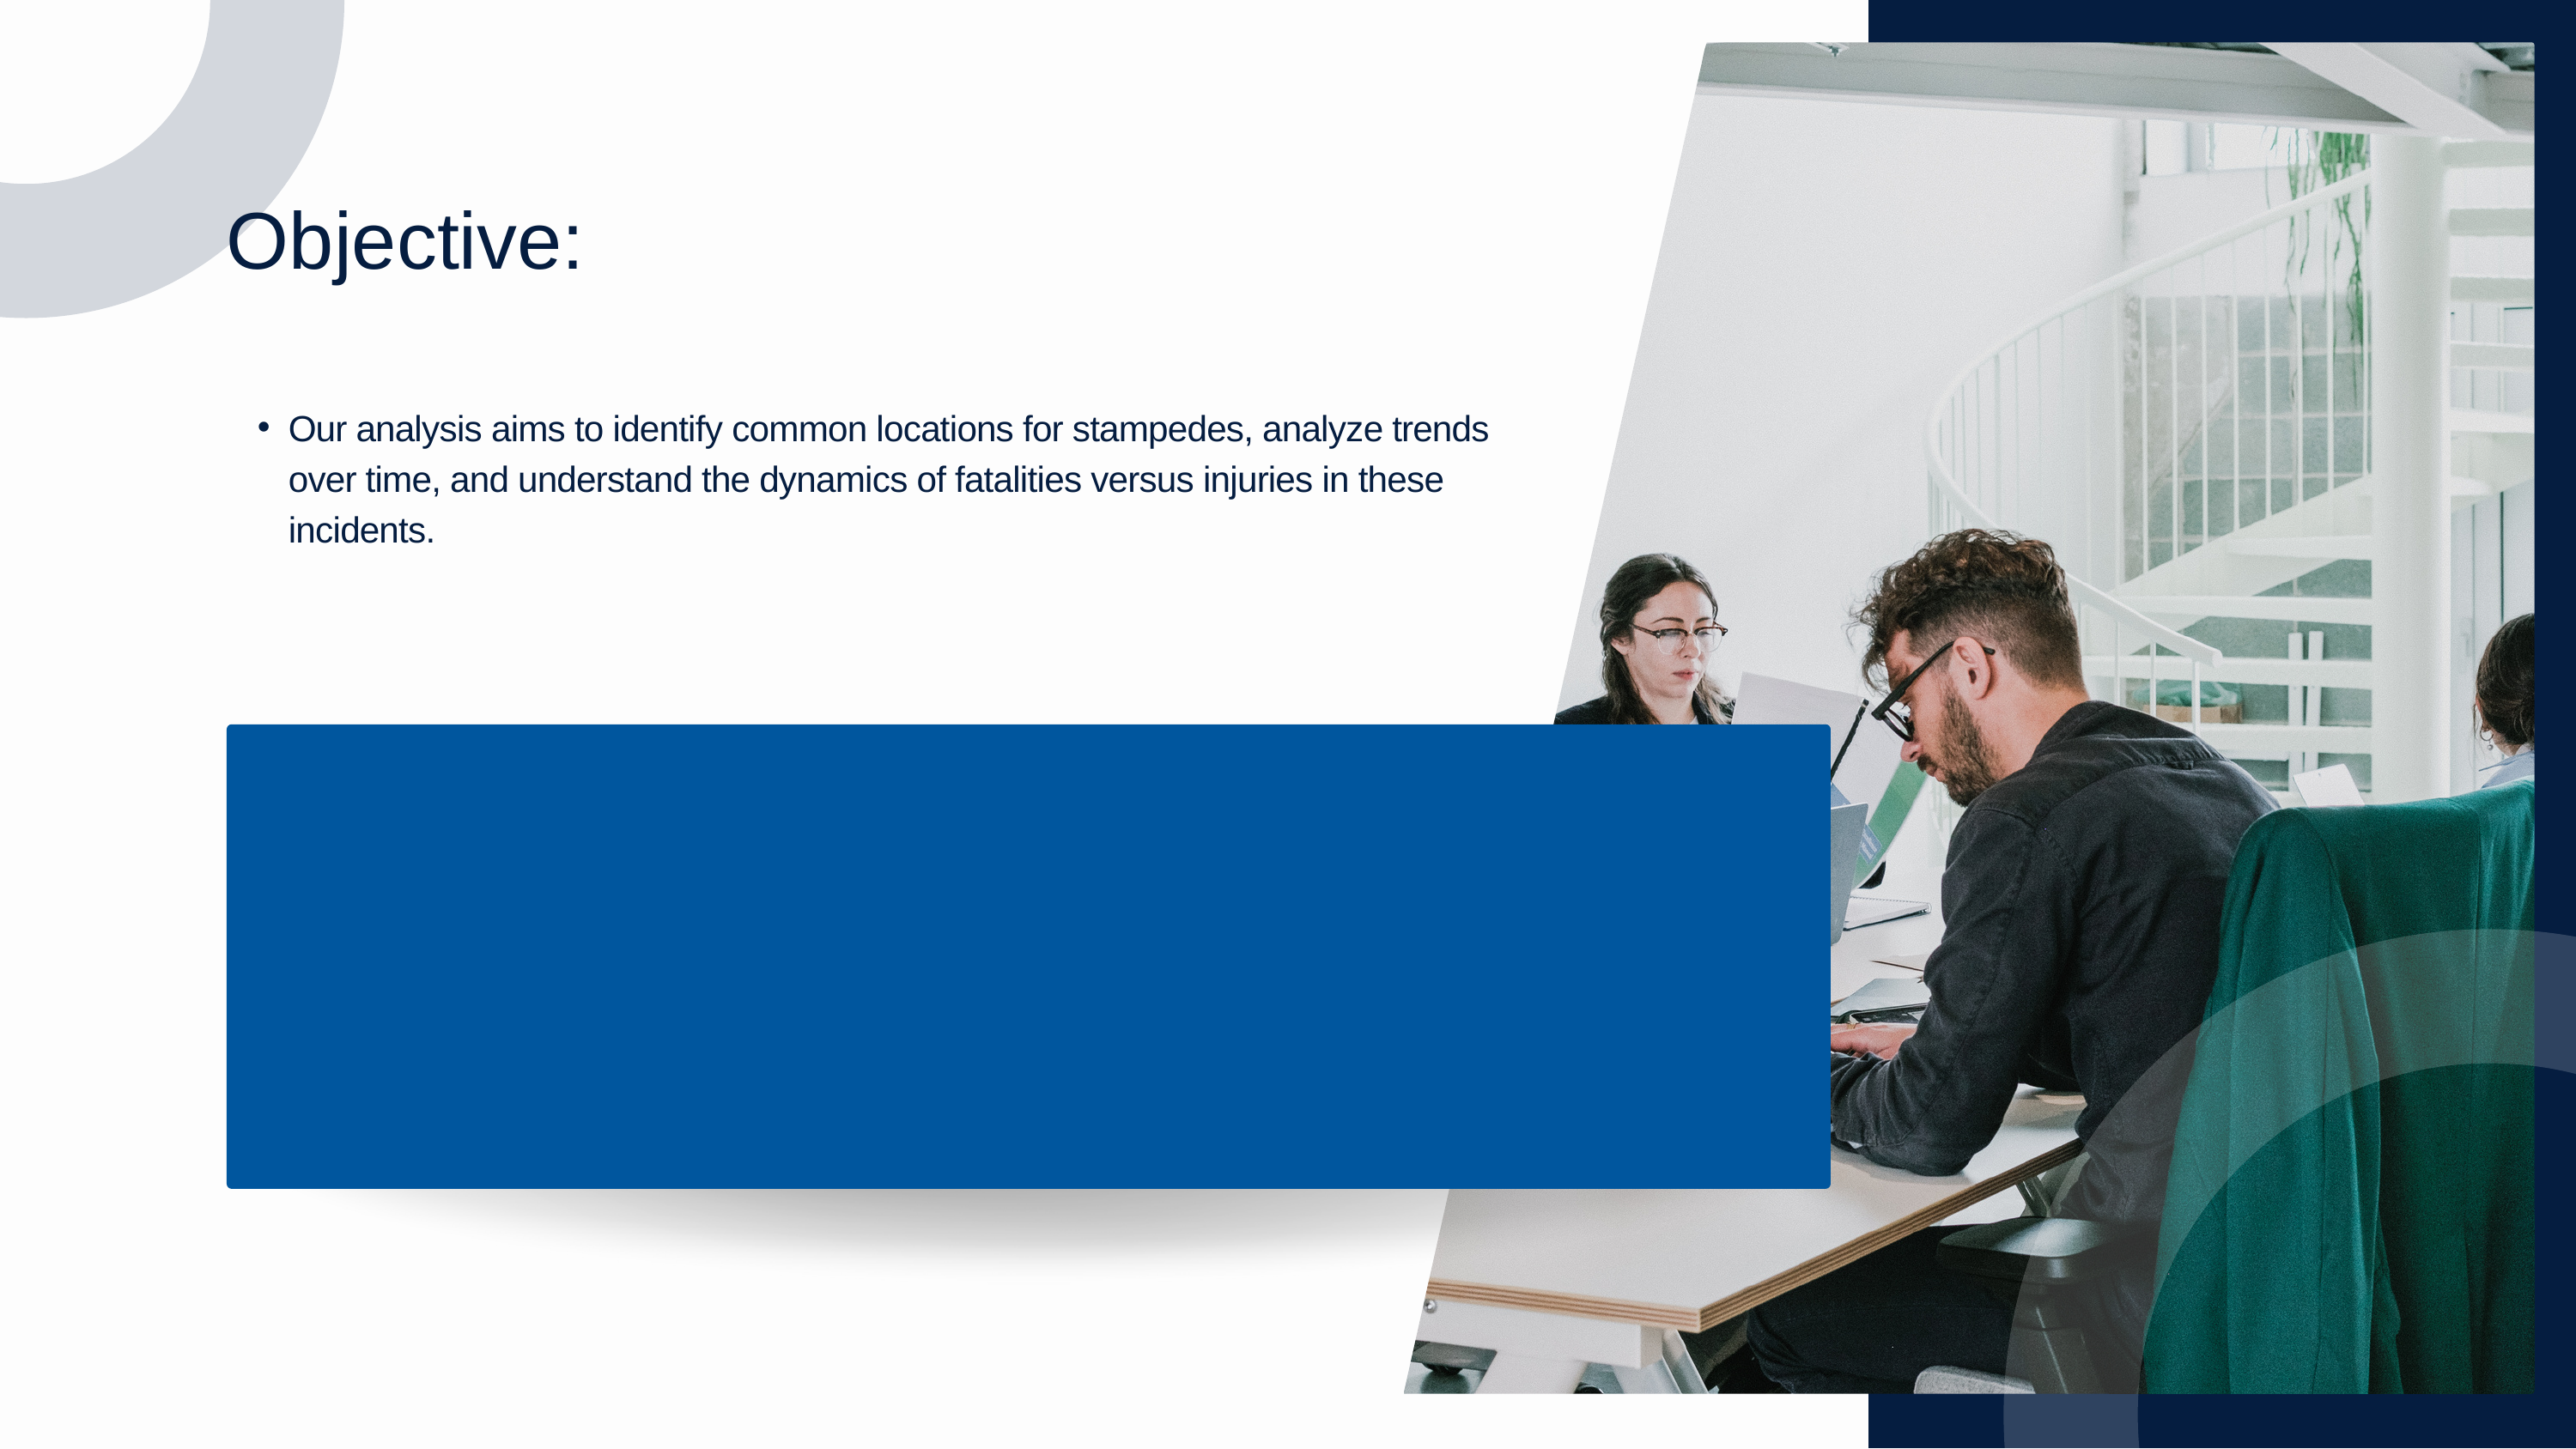

Objective:
Our analysis aims to identify common locations for stampedes, analyze trends over time, and understand the dynamics of fatalities versus injuries in these incidents.